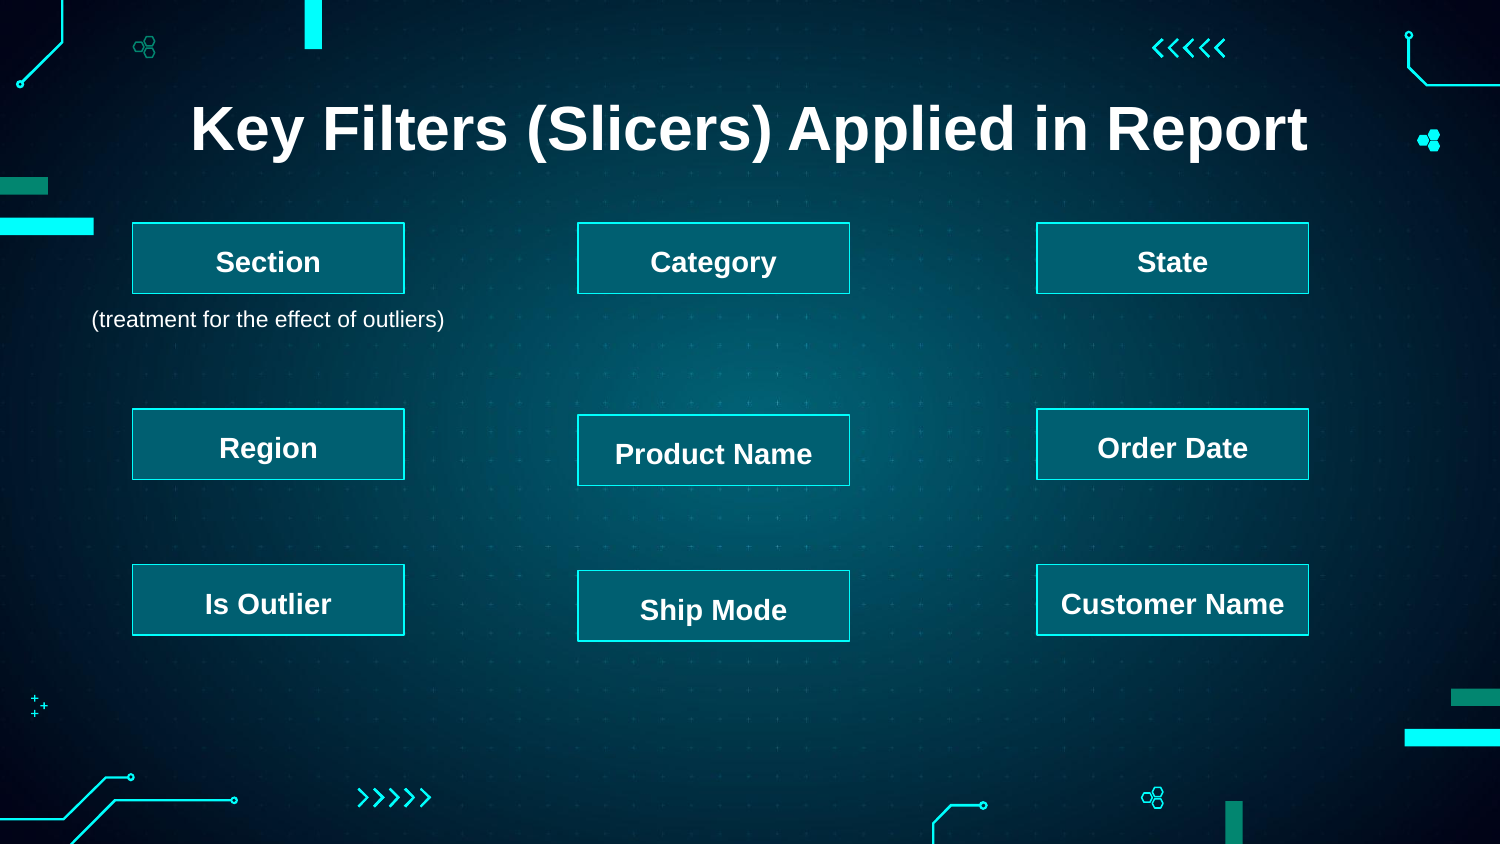

# Key Filters (Slicers) Applied in Report
Section
Category
State
(treatment for the effect of outliers)
Region
Order Date
Product Name
Is Outlier
Customer Name
Ship Mode